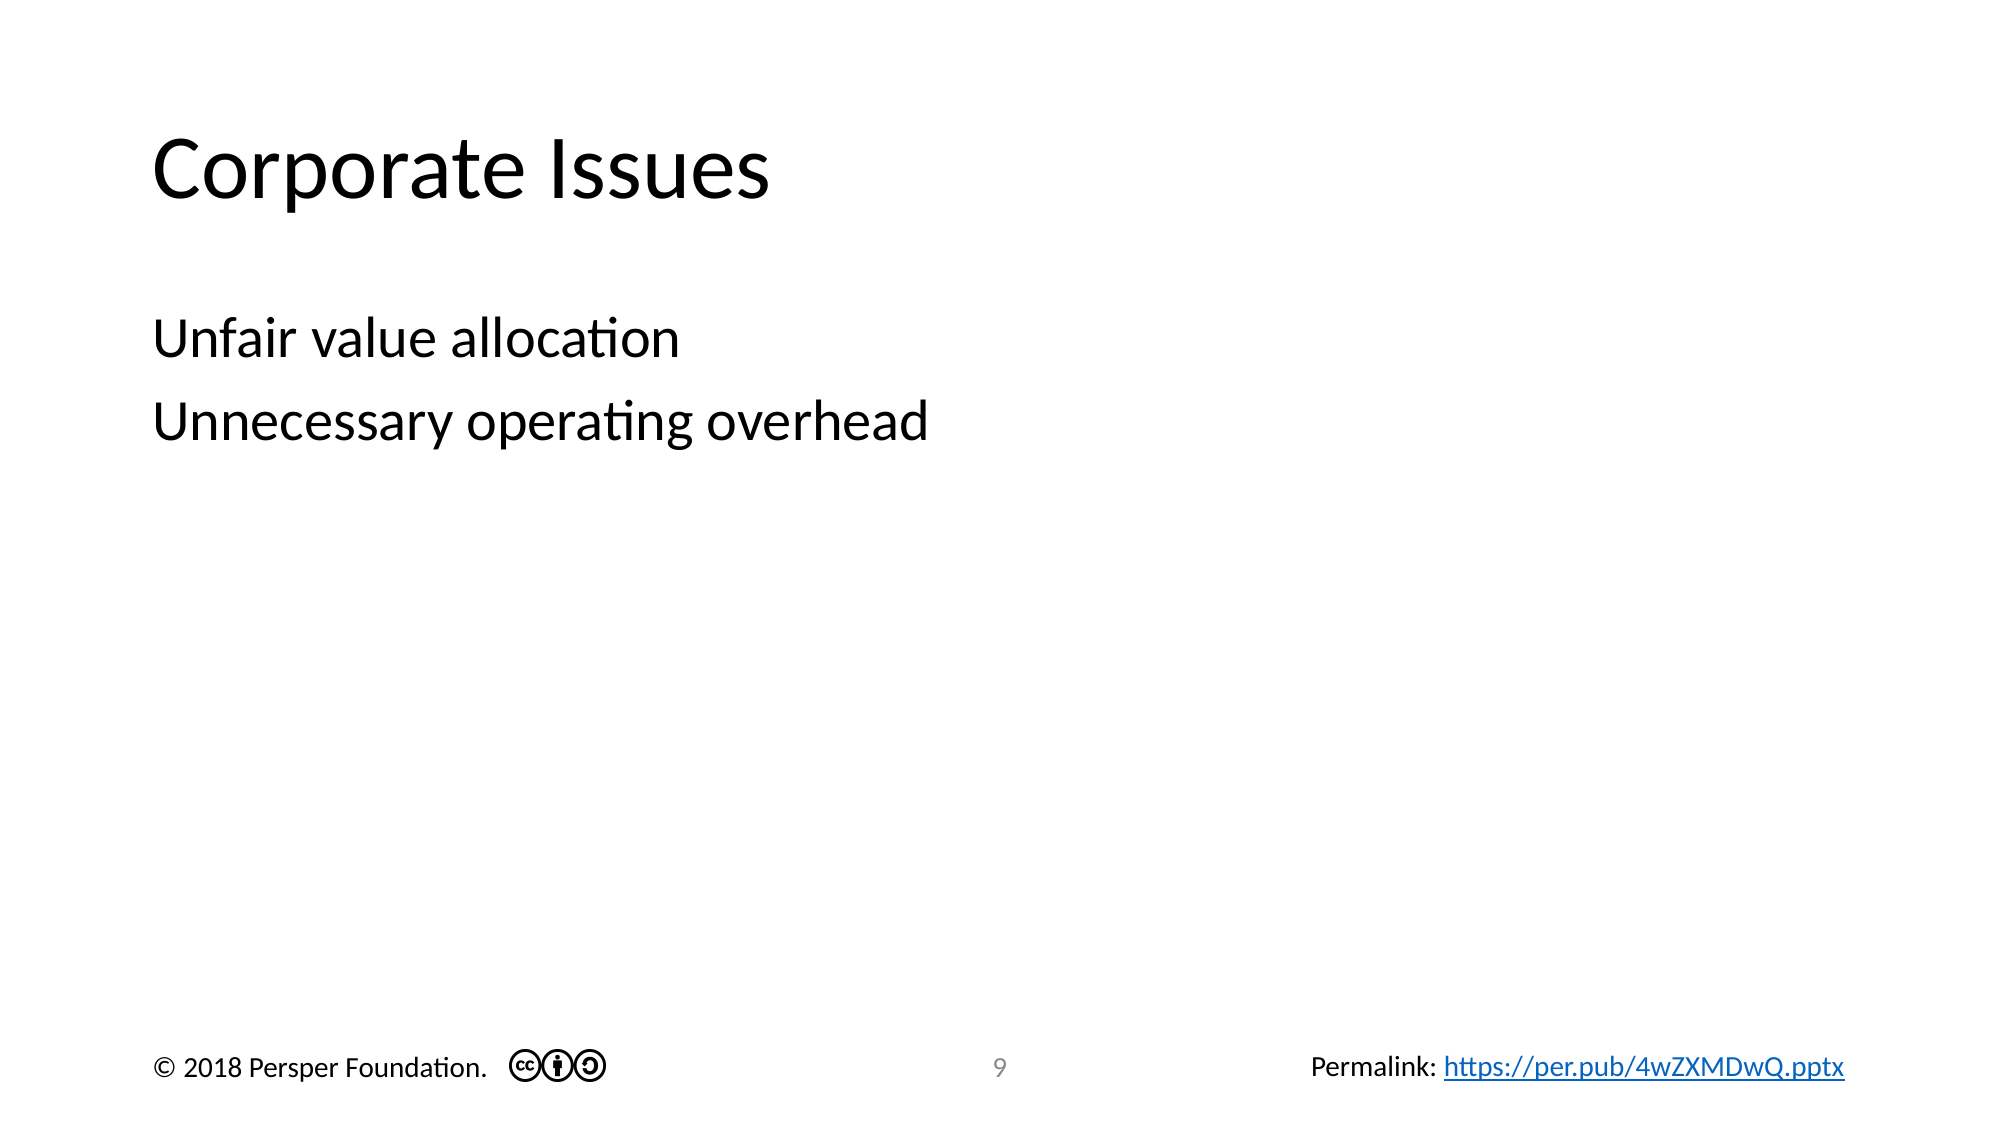

# Corporate Issues
Unfair value allocation
Unnecessary operating overhead
9
© 2018 Persper Foundation.